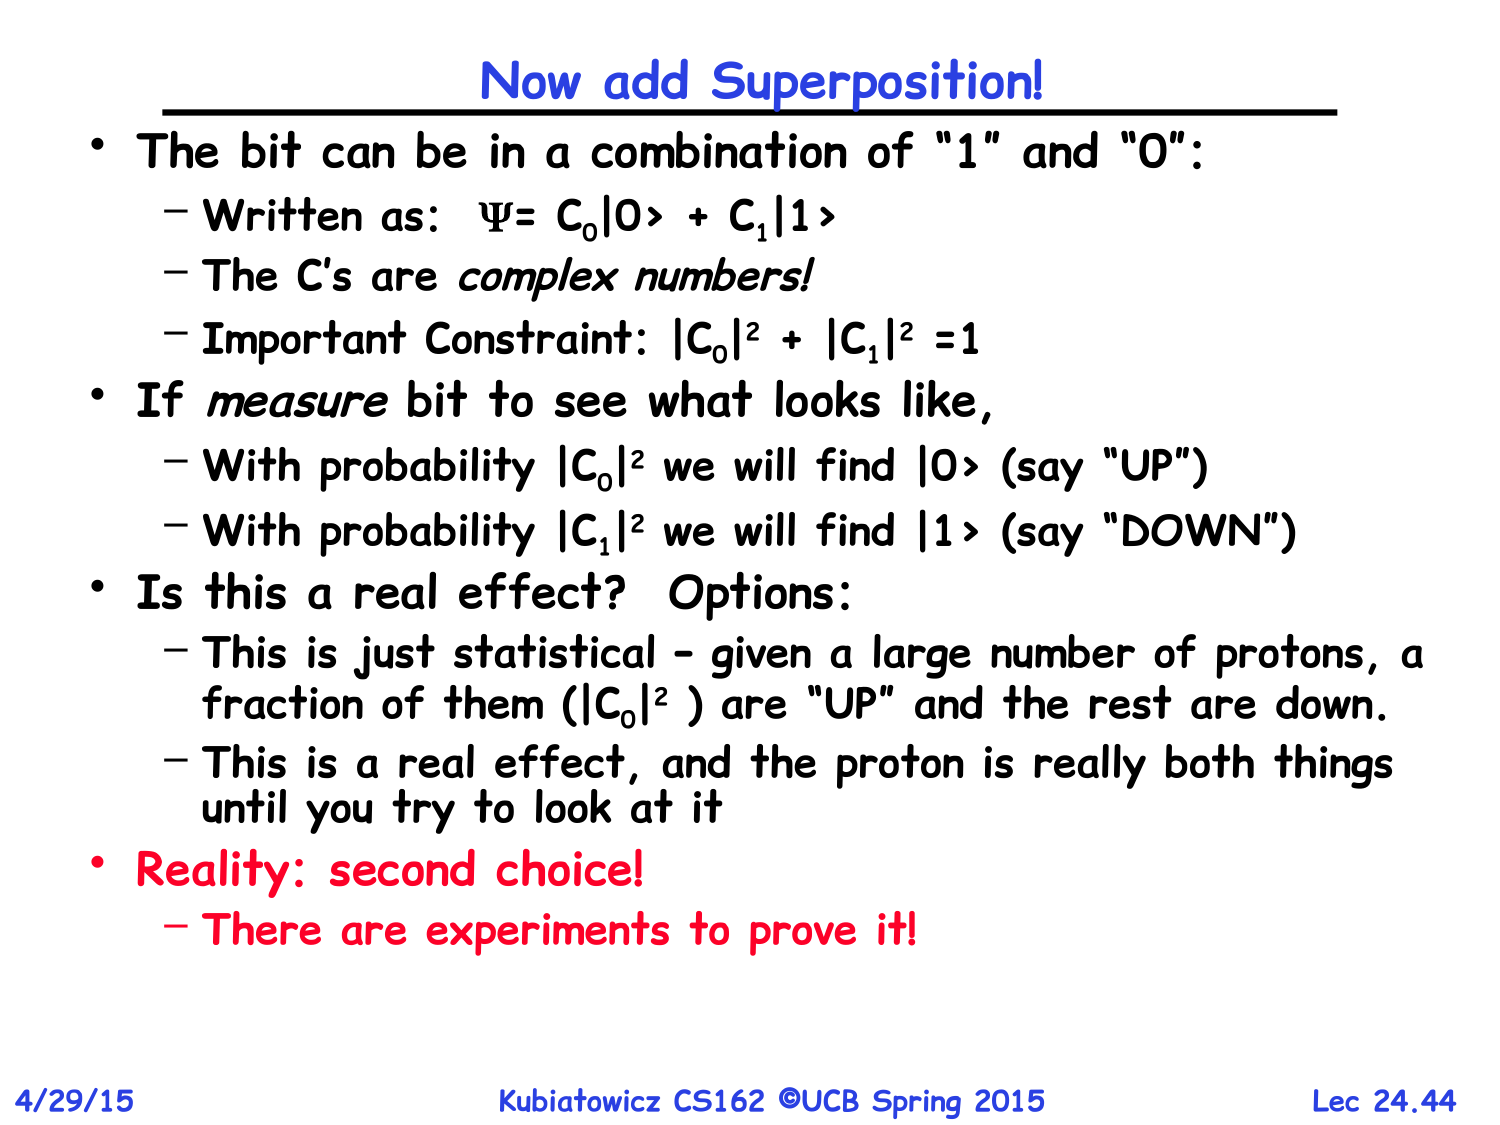

# Now add Superposition!
The bit can be in a combination of “1” and “0”:
Written as:  Ψ= C0|0> + C1|1>
The C’s are complex numbers!
Important Constraint: |C0|2 + |C1|2 =1
If measure bit to see what looks like,
With probability |C0|2 we will find |0> (say “UP”)
With probability |C1|2 we will find |1> (say “DOWN”)
Is this a real effect?  Options:
This is just statistical – given a large number of protons, a fraction of them (|C0|2 ) are “UP” and the rest are down.
This is a real effect, and the proton is really both things until you try to look at it
Reality: second choice!
There are experiments to prove it!